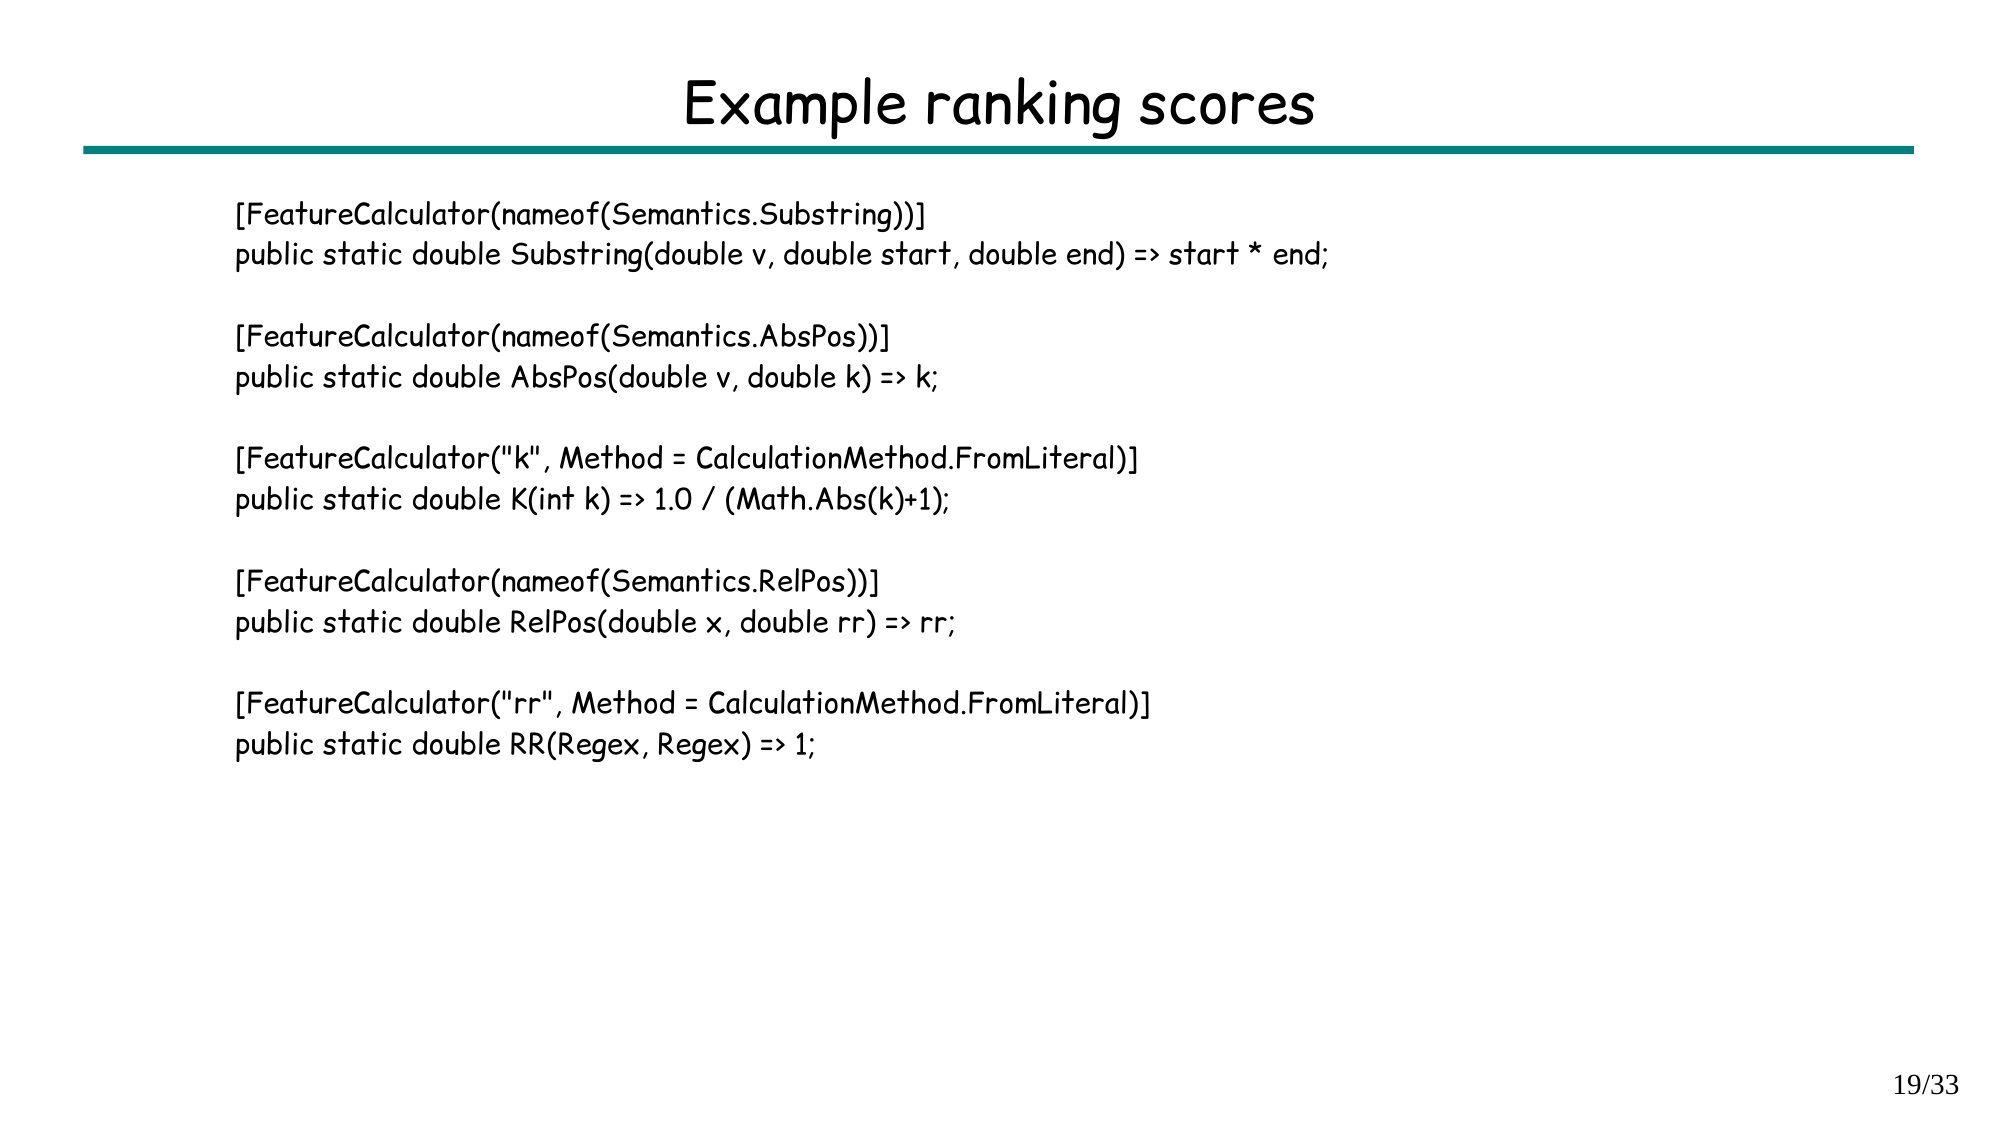

# Example ranking scores
        [FeatureCalculator(nameof(Semantics.Substring))]
        public static double Substring(double v, double start, double end) => start * end;

        [FeatureCalculator(nameof(Semantics.AbsPos))]
        public static double AbsPos(double v, double k) => k;

        [FeatureCalculator("k", Method = CalculationMethod.FromLiteral)]
        public static double K(int k) => 1.0 / (Math.Abs(k)+1);

        [FeatureCalculator(nameof(Semantics.RelPos))]
        public static double RelPos(double x, double rr) => rr;

        [FeatureCalculator("rr", Method = CalculationMethod.FromLiteral)]
        public static double RR(Regex, Regex) => 1;

19/33